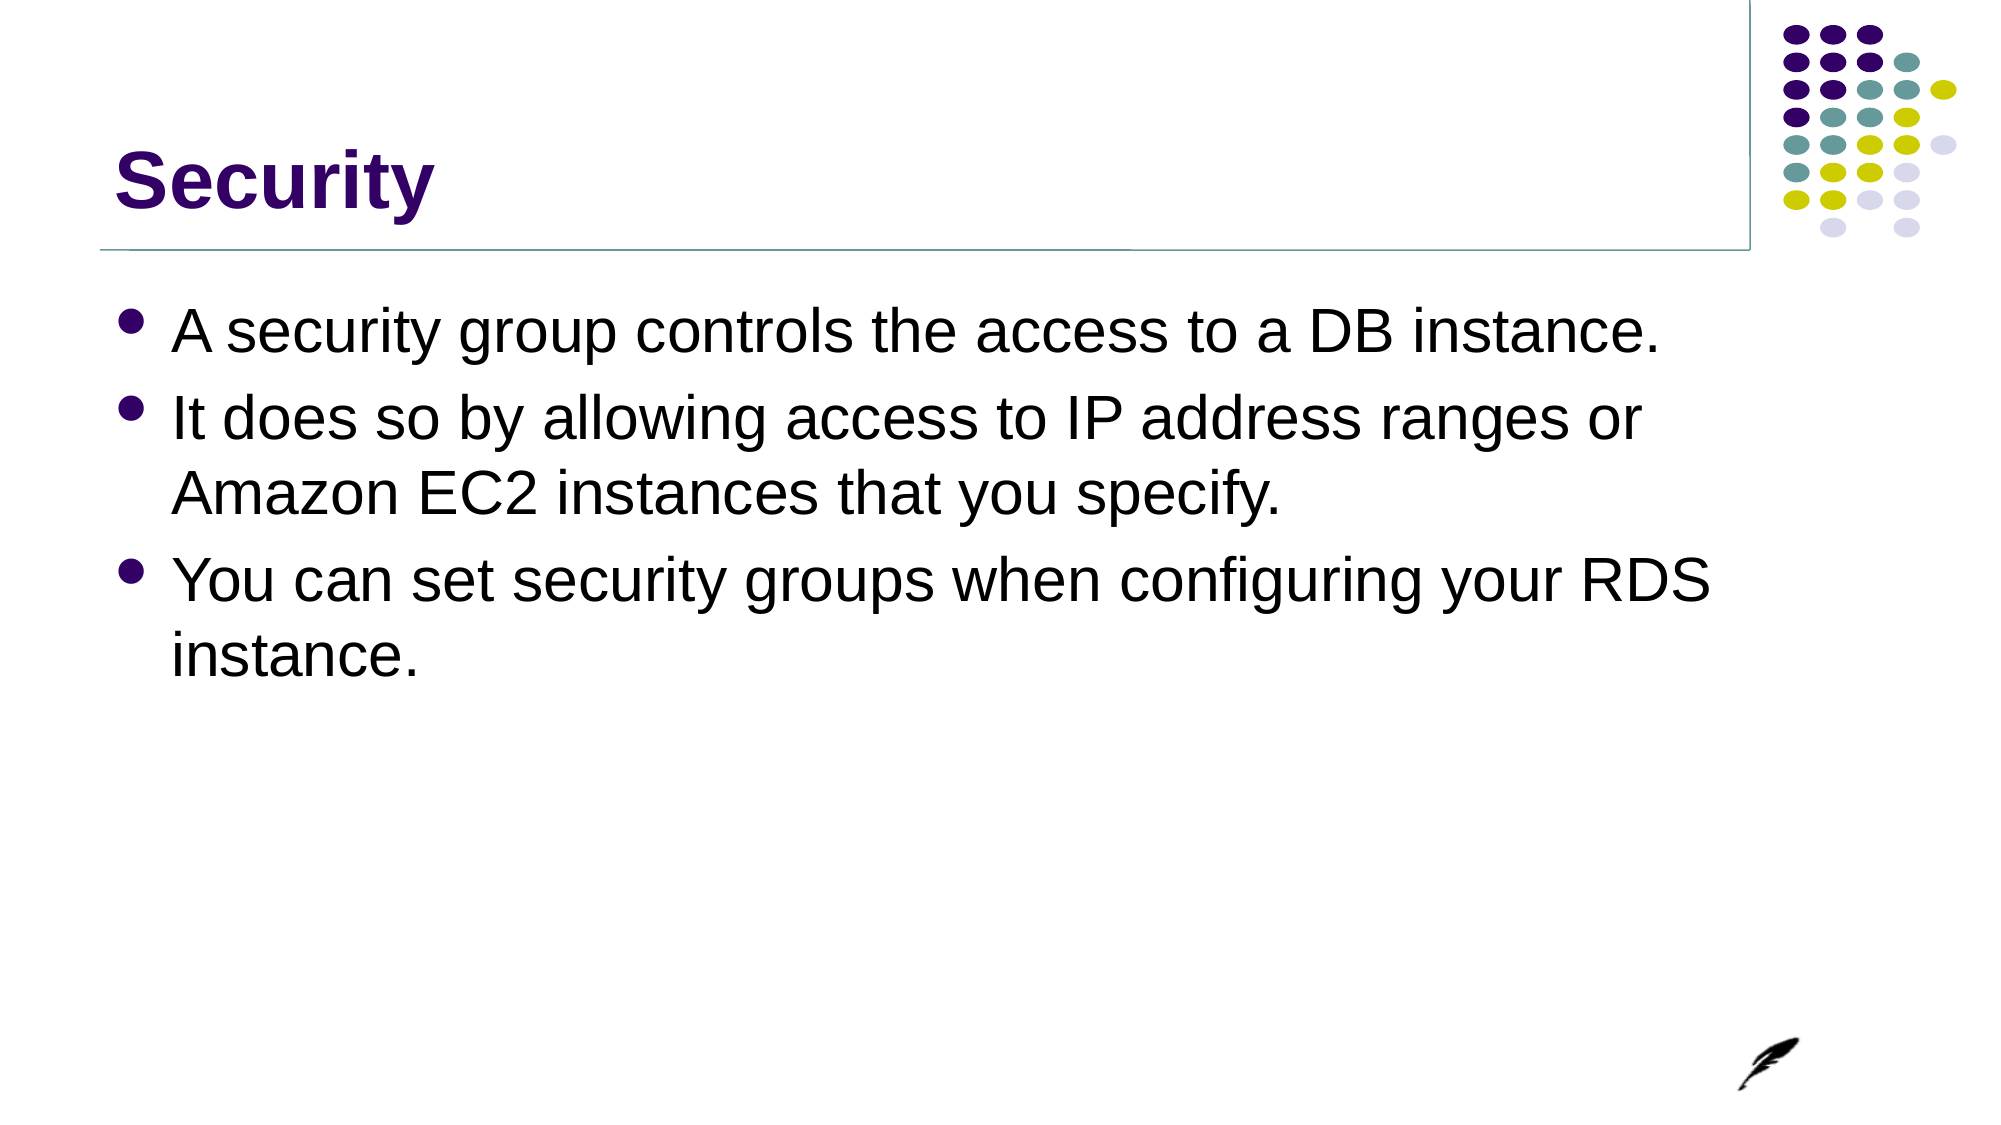

# Security
A security group controls the access to a DB instance.
It does so by allowing access to IP address ranges or Amazon EC2 instances that you specify.
You can set security groups when configuring your RDS instance.